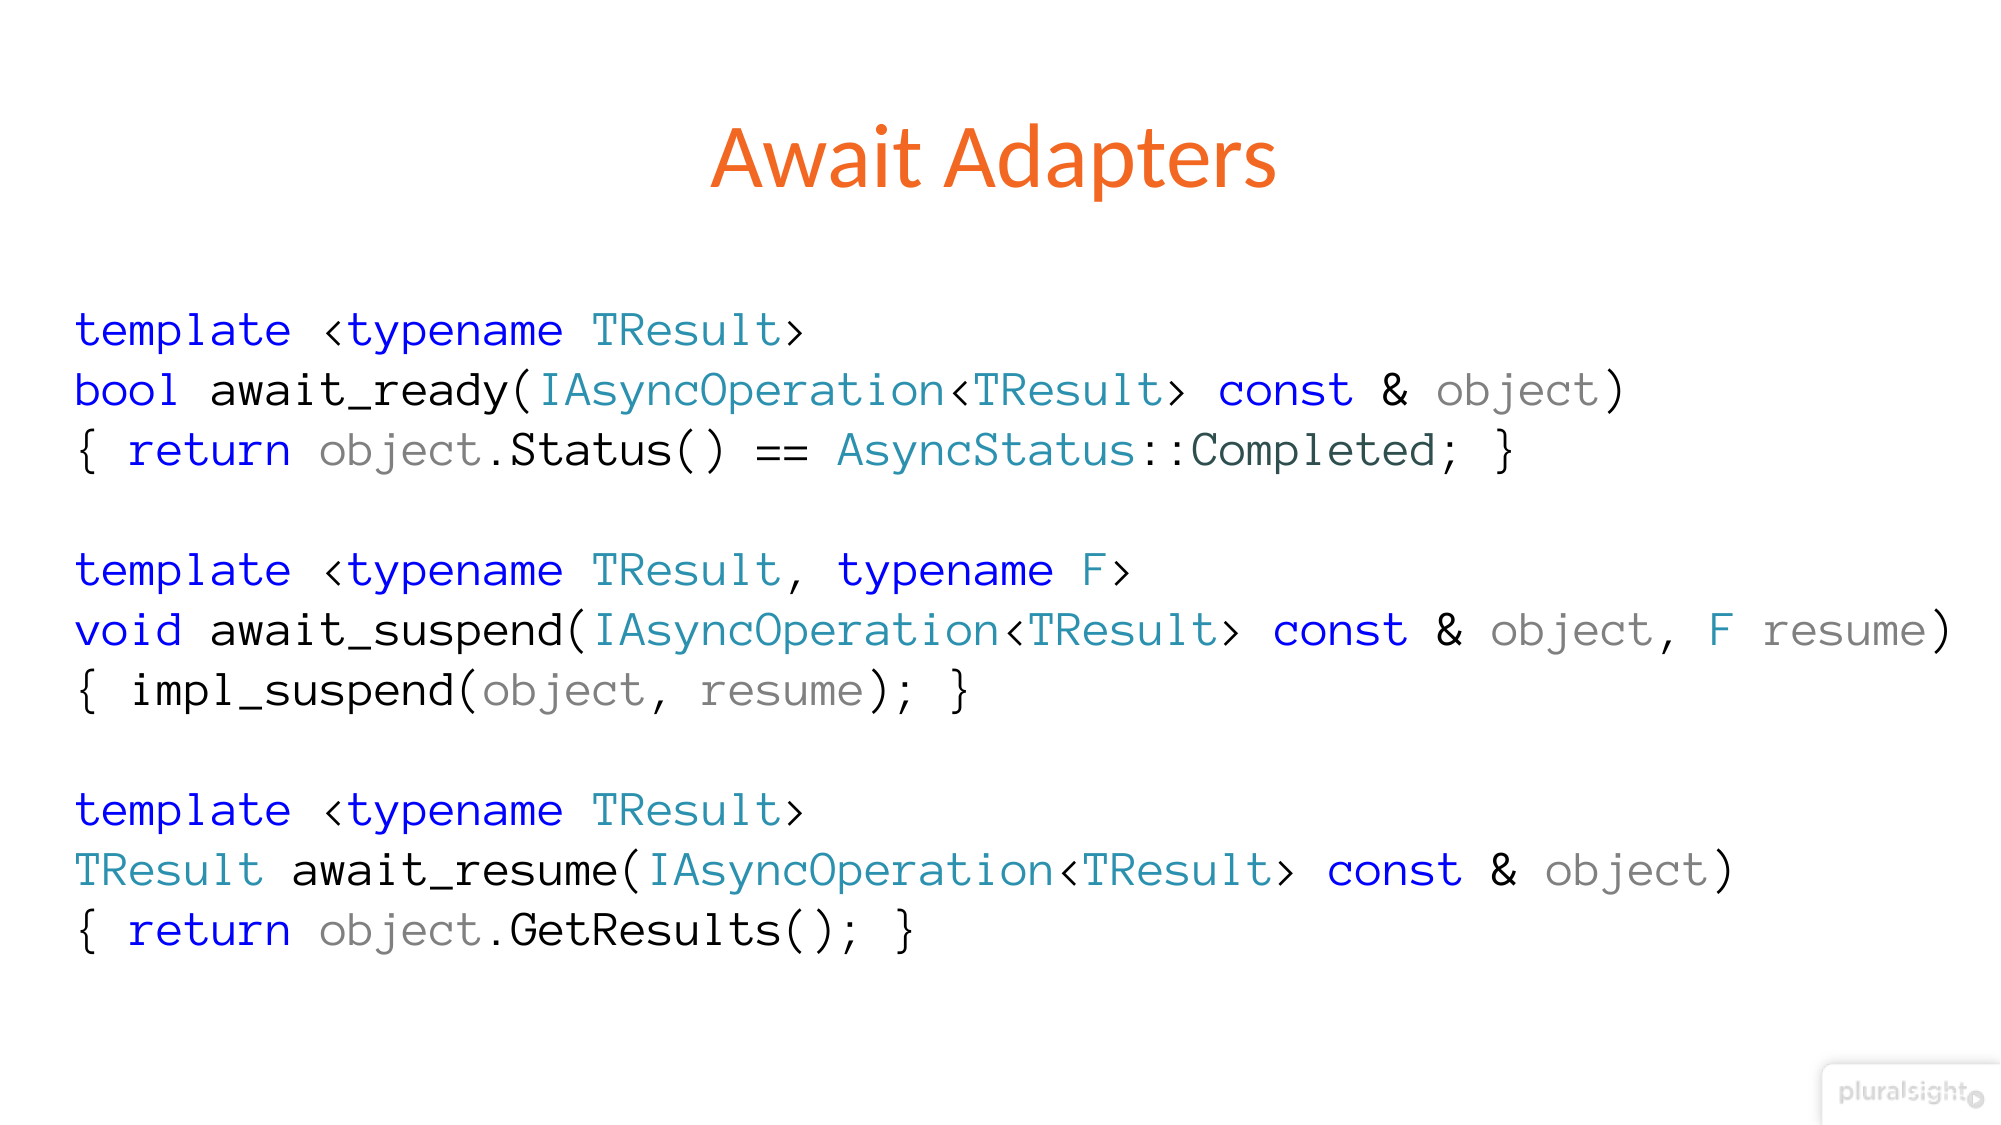

# Await Adapters
template <typename TResult>
bool await_ready(IAsyncOperation<TResult> const & object)
{ return object.Status() == AsyncStatus::Completed; }

template <typename TResult, typename F>
void await_suspend(IAsyncOperation<TResult> const & object, F resume)
{ impl_suspend(object, resume); }

template <typename TResult>
TResult await_resume(IAsyncOperation<TResult> const & object)
{ return object.GetResults(); }